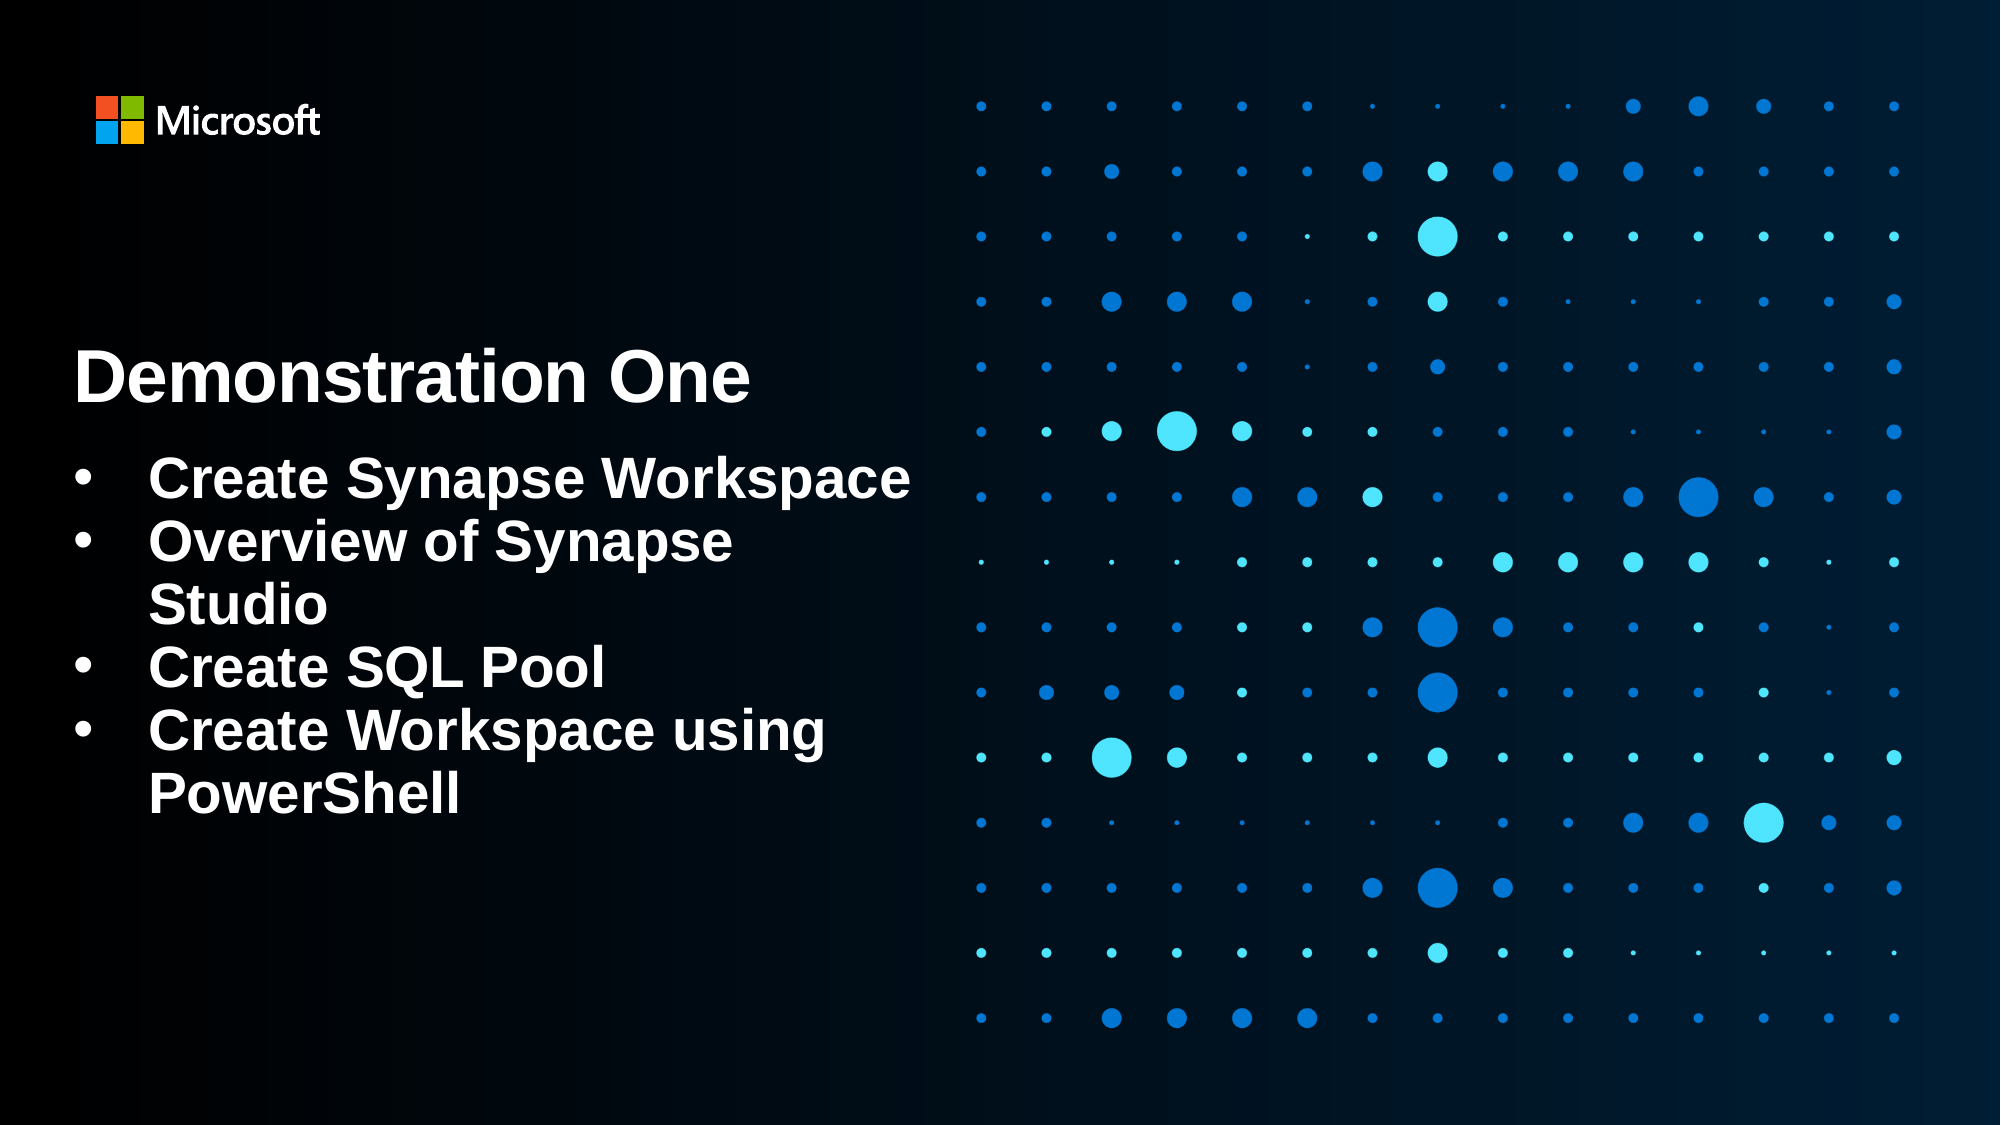

# Demonstration One
Create Synapse Workspace
Overview of Synapse Studio
Create SQL Pool
Create Workspace using PowerShell